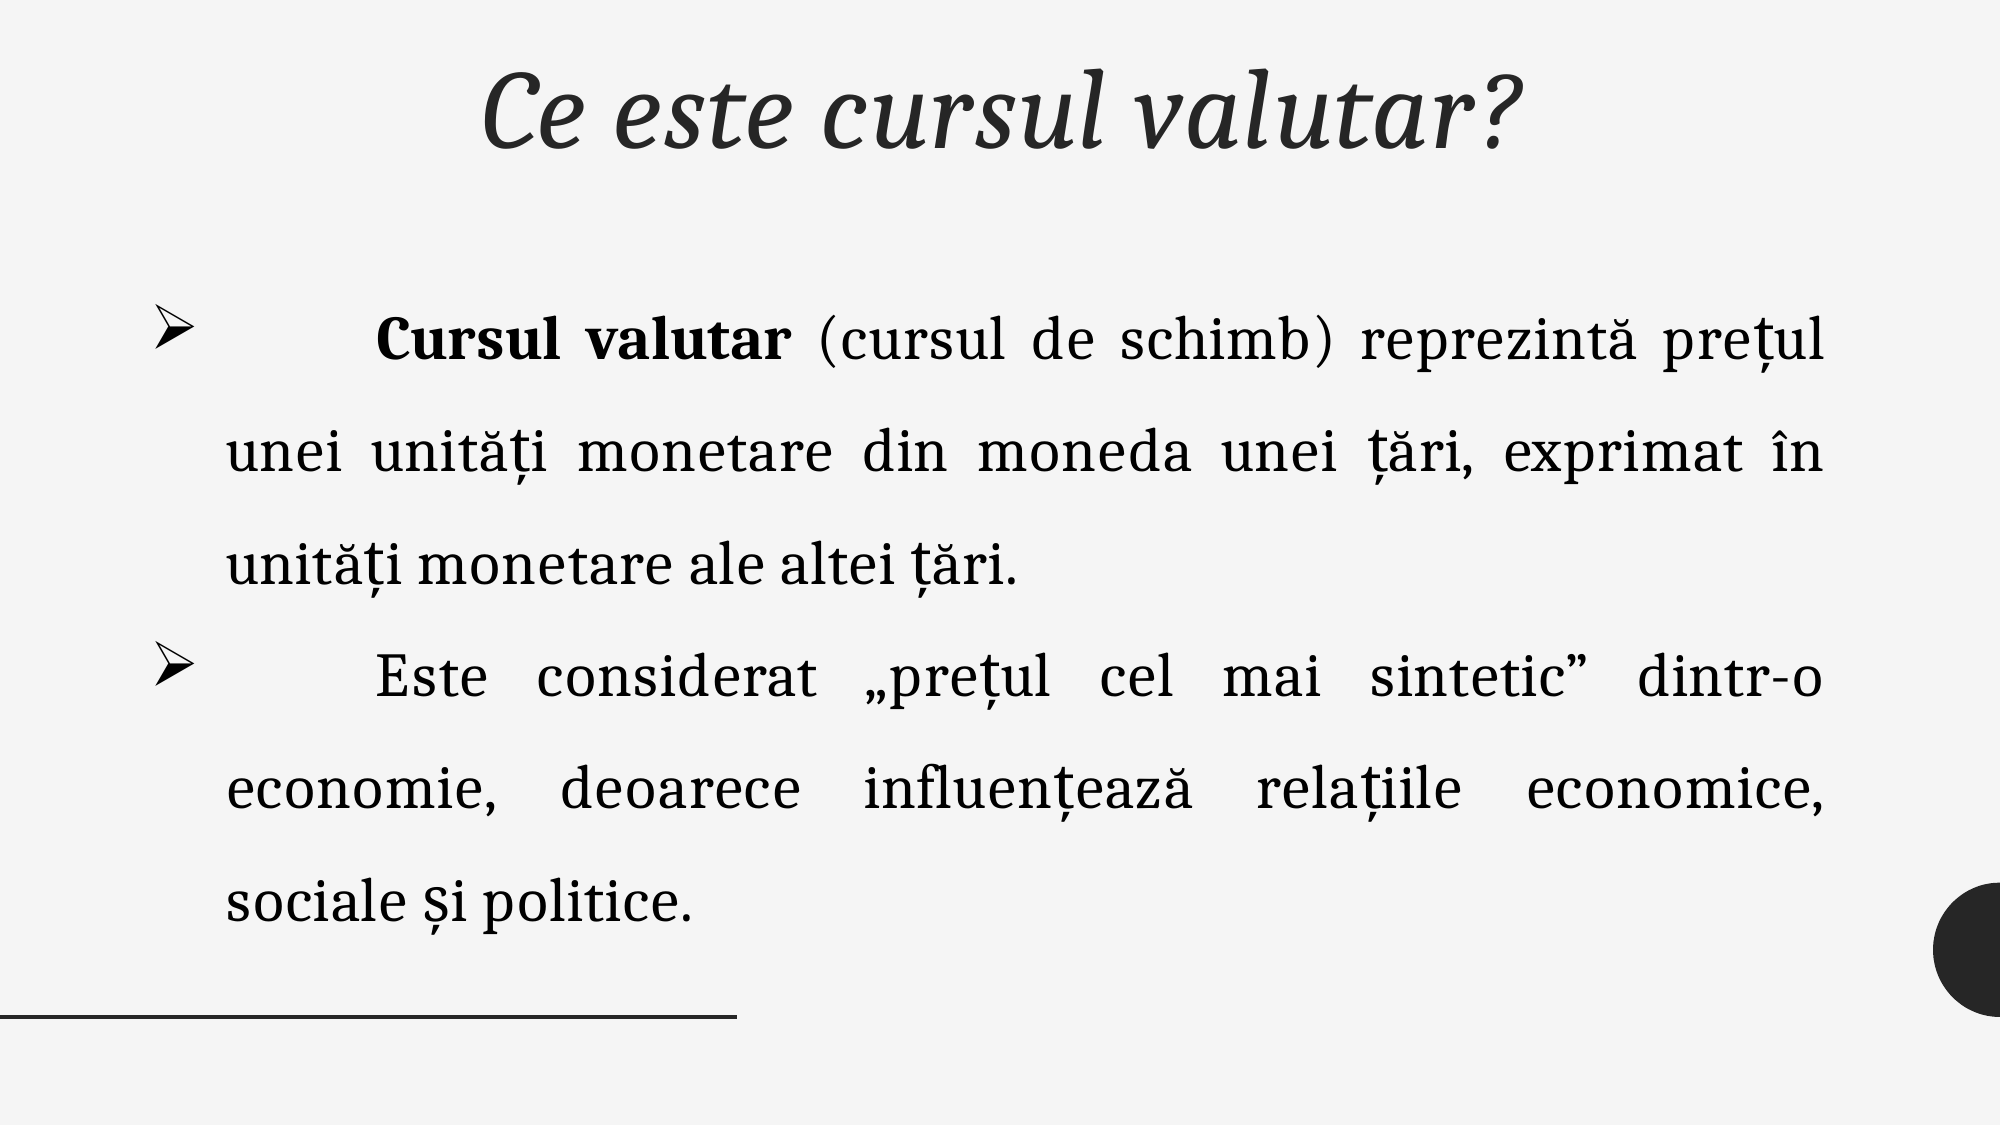

# Ce este cursul valutar?
	Cursul valutar (cursul de schimb) reprezintă prețul unei unități monetare din moneda unei țări, exprimat în unități monetare ale altei țări.
	Este considerat „prețul cel mai sintetic” dintr-o economie, deoarece influențează relațiile economice, sociale și politice.